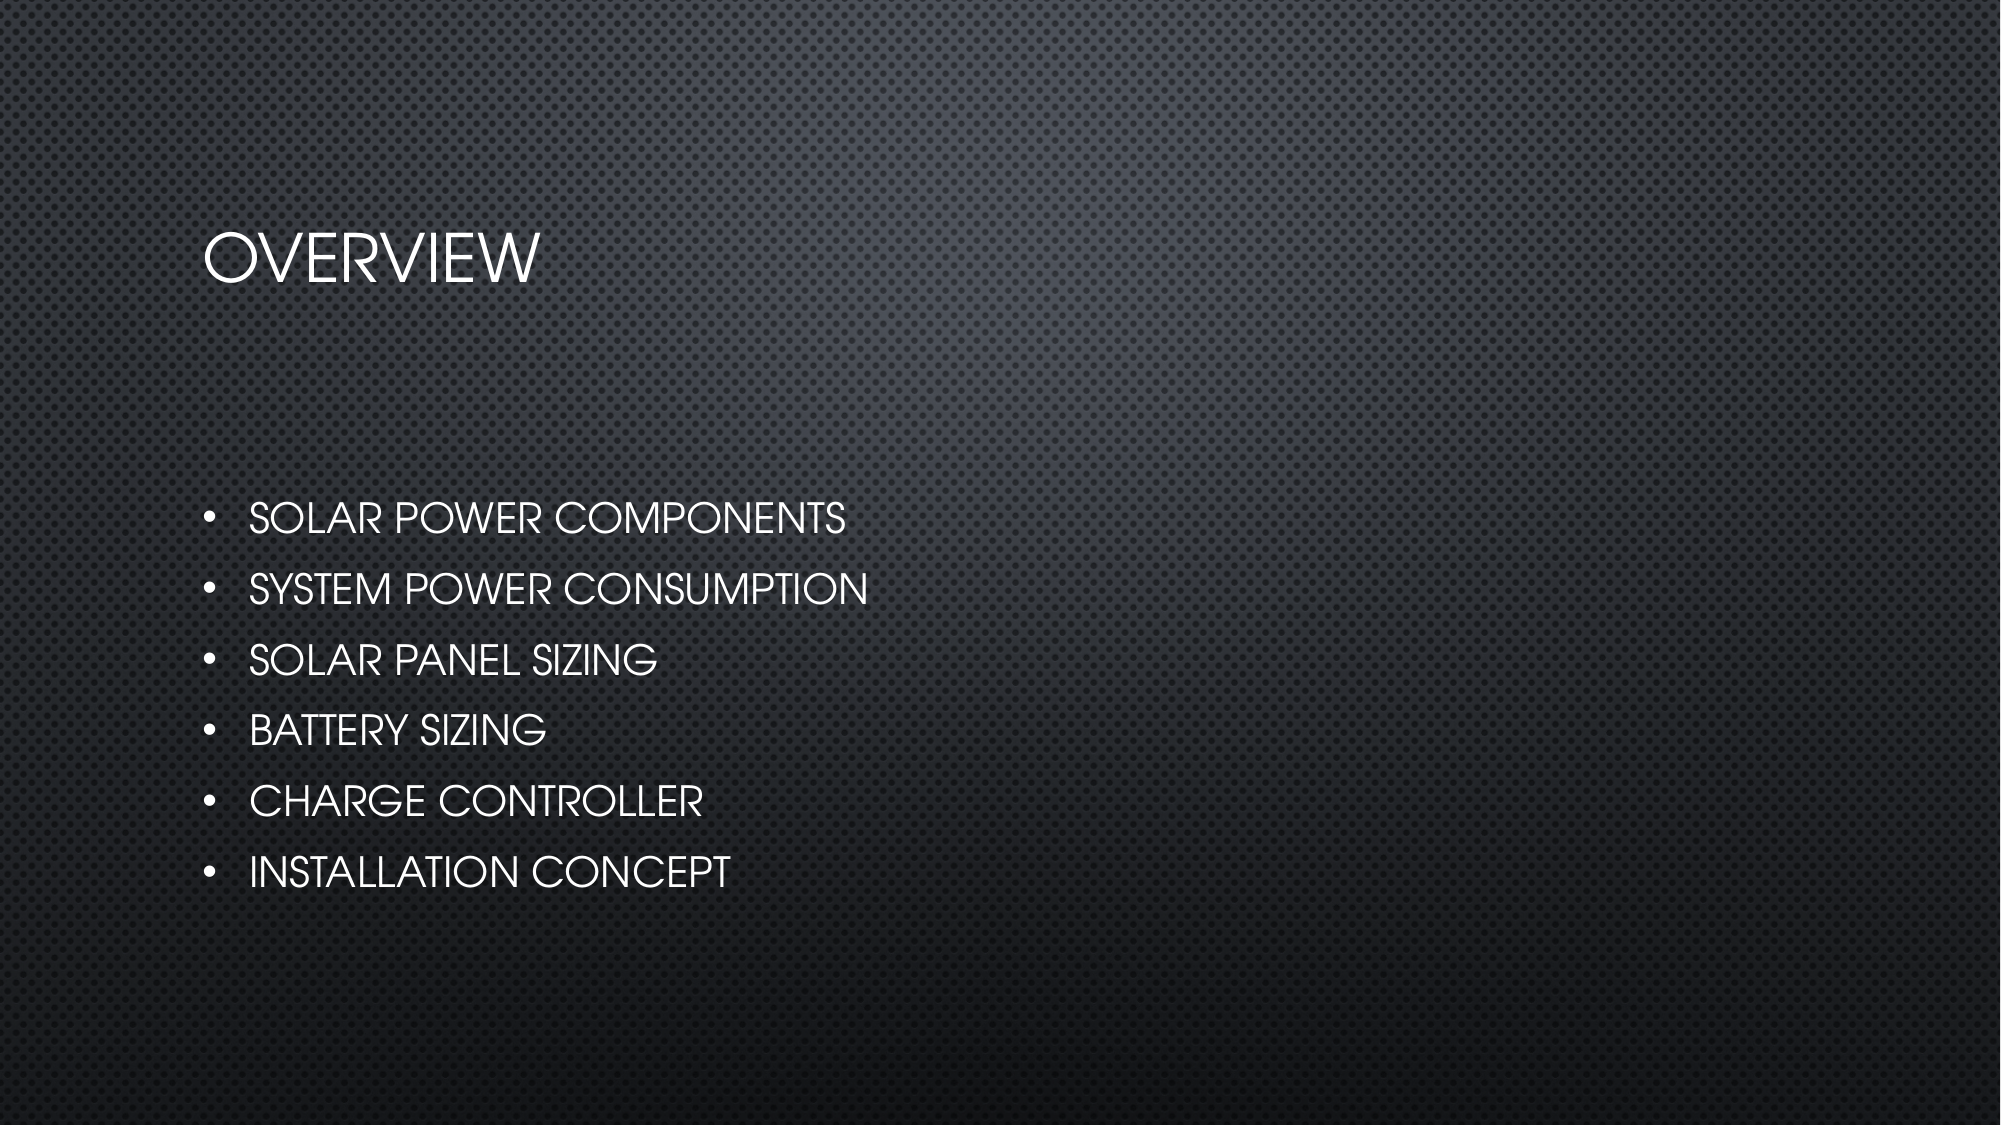

# Overview
Solar power components
System power consumption
Solar Panel Sizing
Battery Sizing
Charge Controller
Installation concept